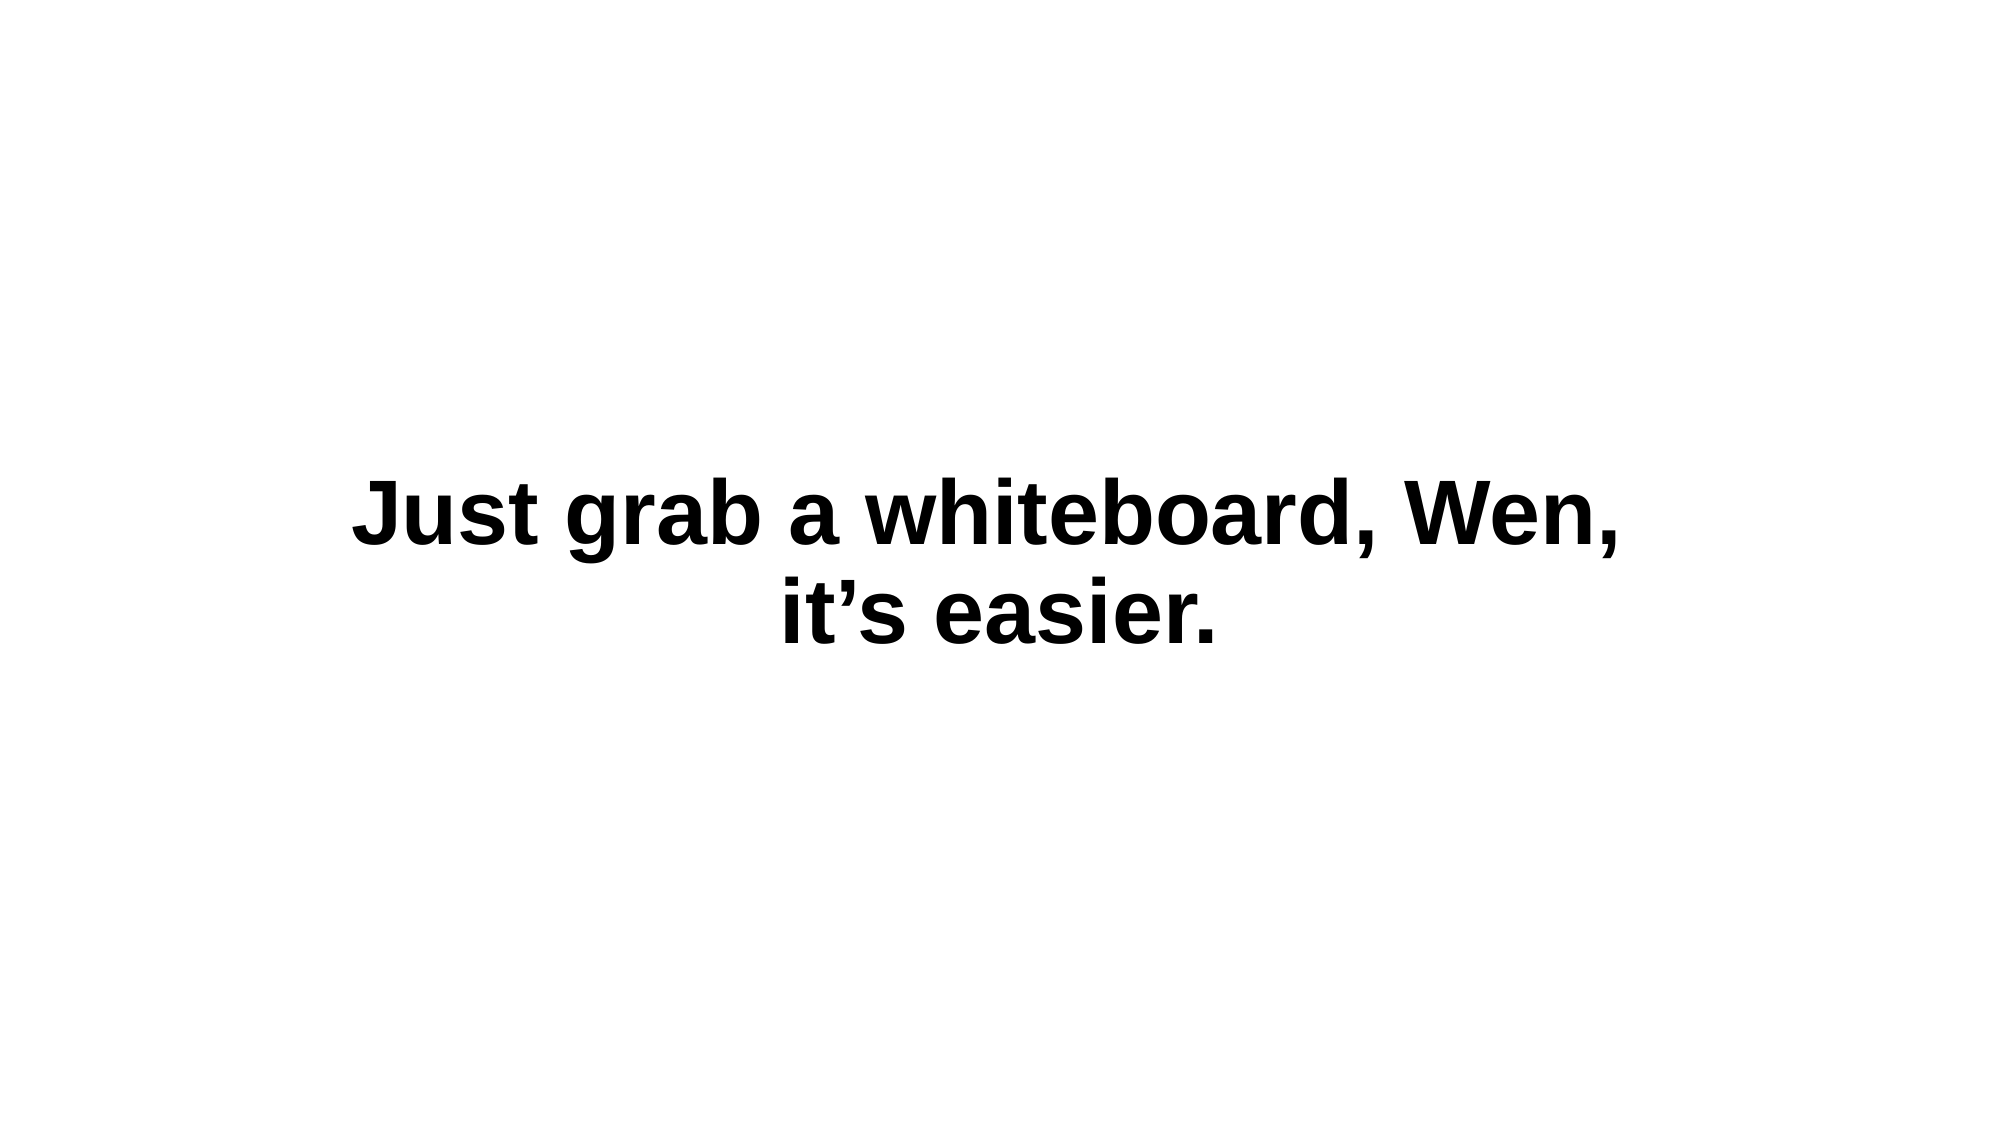

Just grab a whiteboard, Wen,
it’s easier.